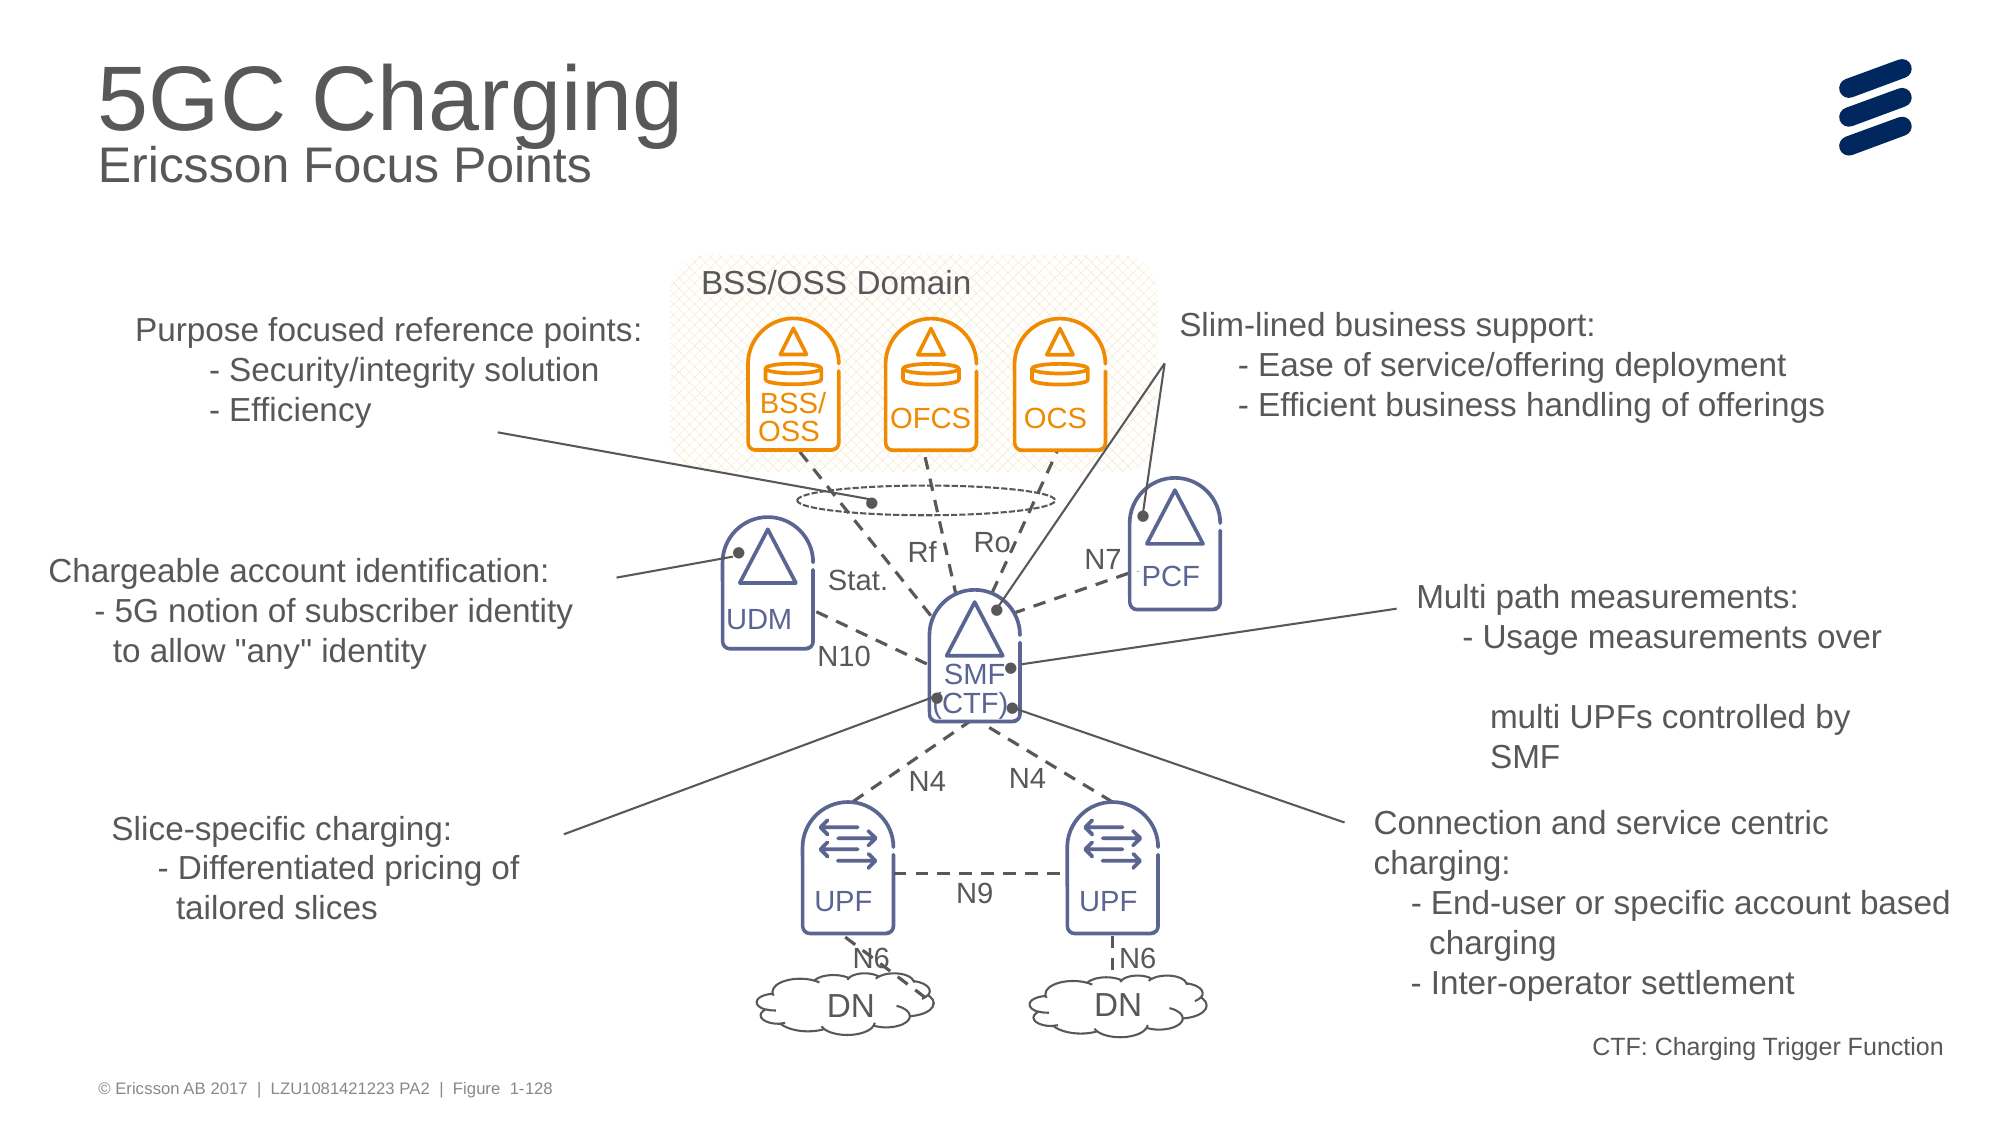

# 5GC Charging Ericsson Focus Points
BSS/OSS Domain

Slim-lined business support:
- Ease of service/offering deployment
- Efficient business handling of offerings
Purpose focused reference points:
        - Security/integrity solution
        - Efficiency

BSS/OSS

OFCS

OCS

•

•

•
Ro
Rf
Chargeable account identification:
     - 5G notion of subscriber identity
       to allow "any" identity
N7
PCF

Multi path measurements:
     - Usage measurements over
        multi UPFs controlled by
        SMF
Stat.
•

UDM

•
N10
SMF
(CTF)
•
•
N4
N4
Connection and service centric
charging:
    - End-user or specific account based
      charging
    - Inter-operator settlement
Slice-specific charging:
     - Differentiated pricing of
       tailored slices

UPF

UPF
N9
N6
N6

DN
DN
CTF: Charging Trigger Function